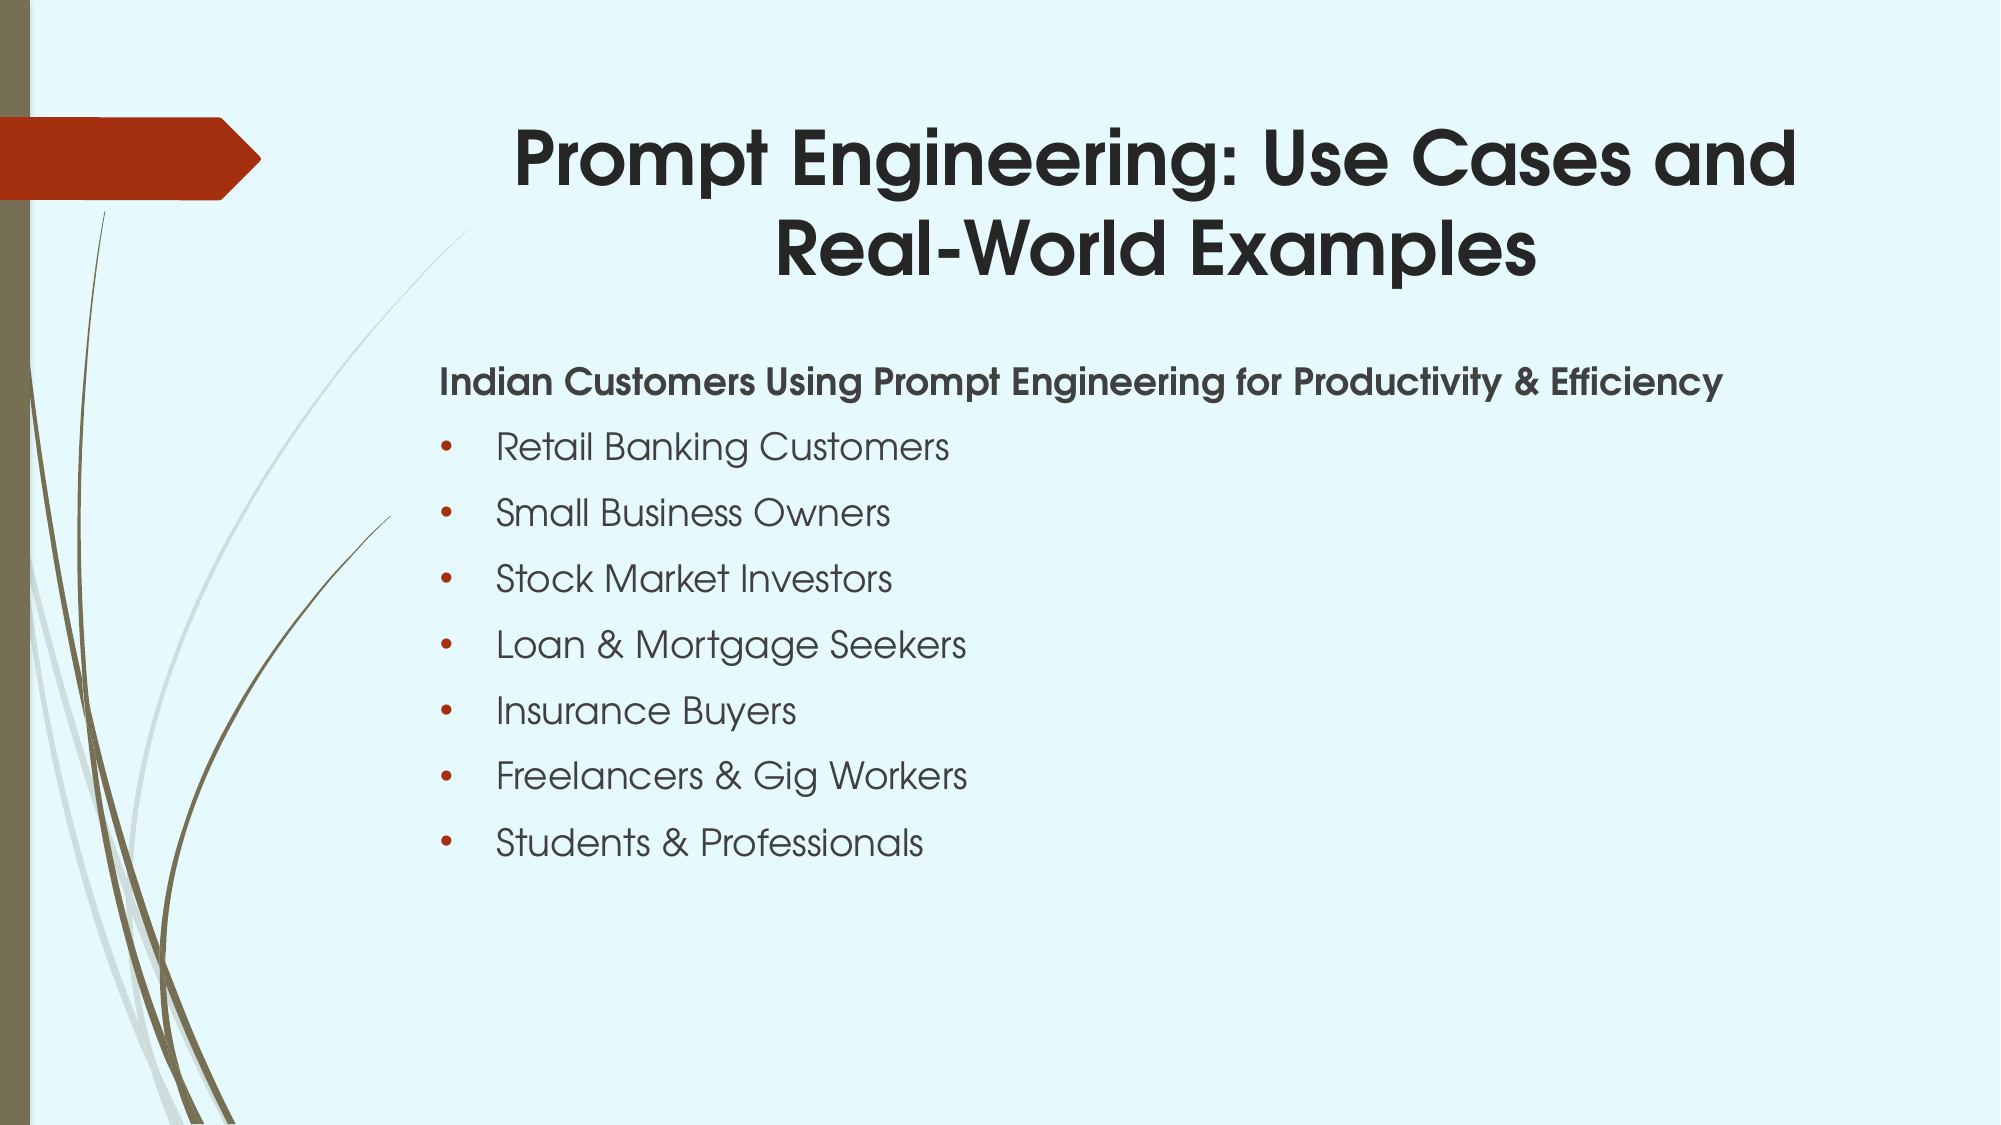

# Prompt Engineering: Use Cases and Real-World Examples
Indian Customers Using Prompt Engineering for Productivity & Efficiency
Retail Banking Customers
Small Business Owners
Stock Market Investors
Loan & Mortgage Seekers
Insurance Buyers
Freelancers & Gig Workers
Students & Professionals